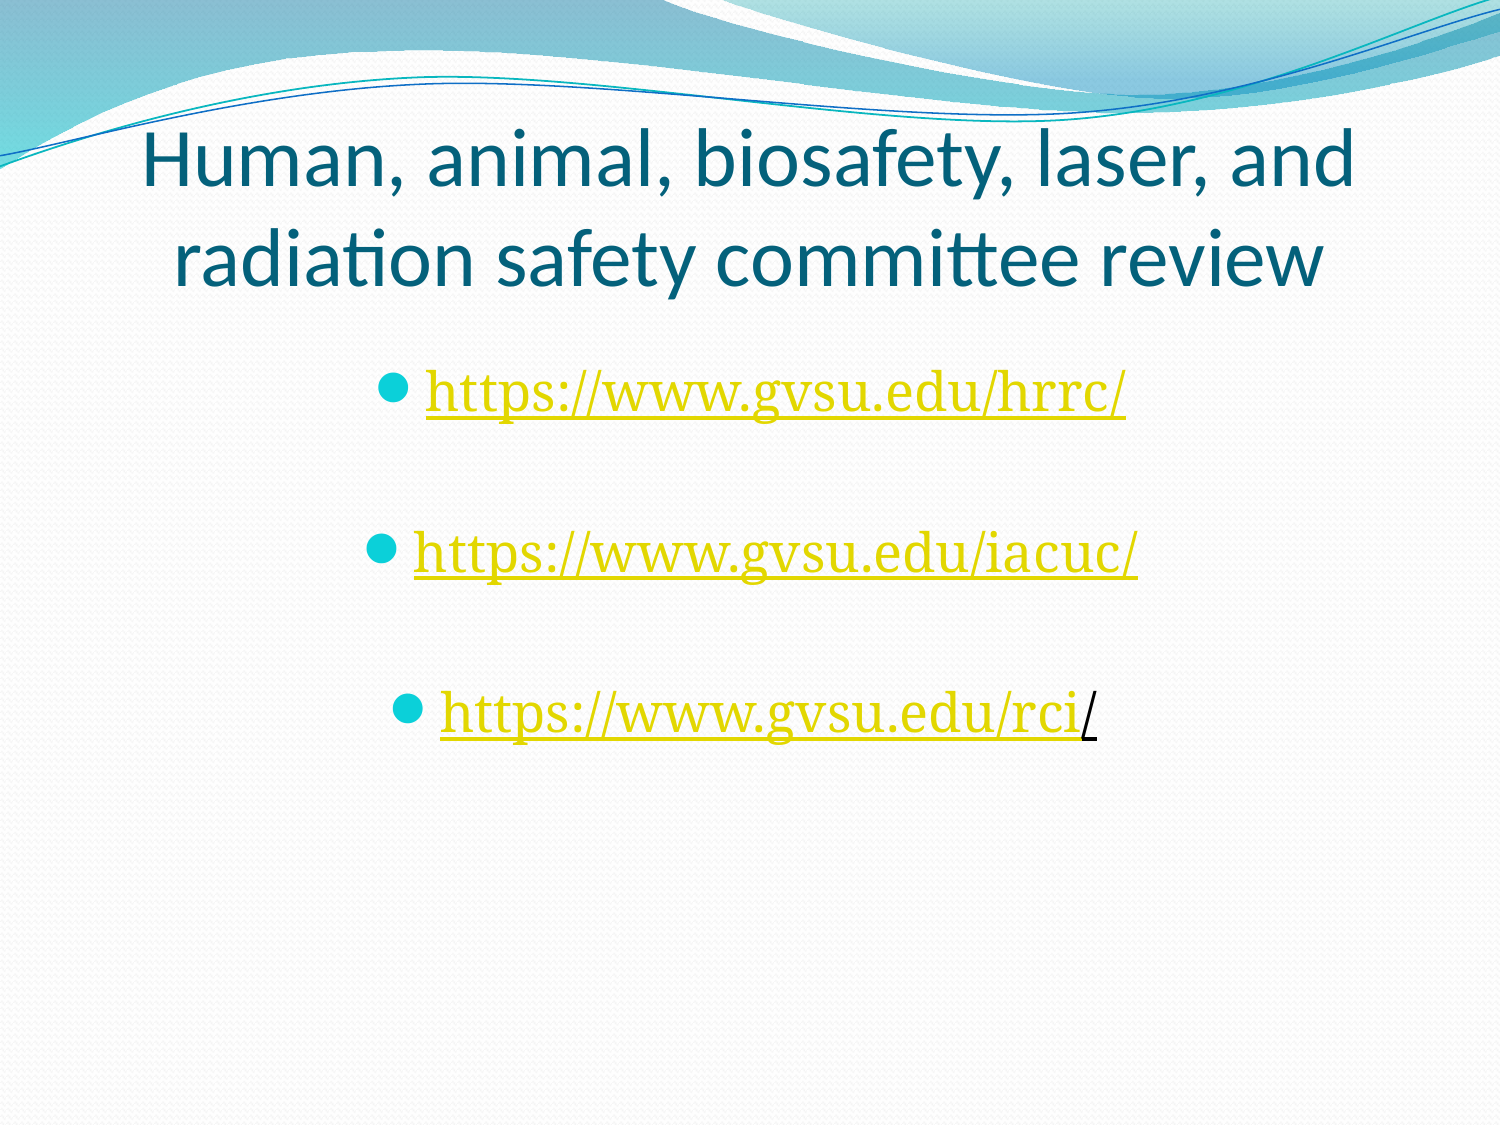

# Human, animal, biosafety, laser, and radiation safety committee review
https://www.gvsu.edu/hrrc/

https://www.gvsu.edu/iacuc/

https://www.gvsu.edu/rci/